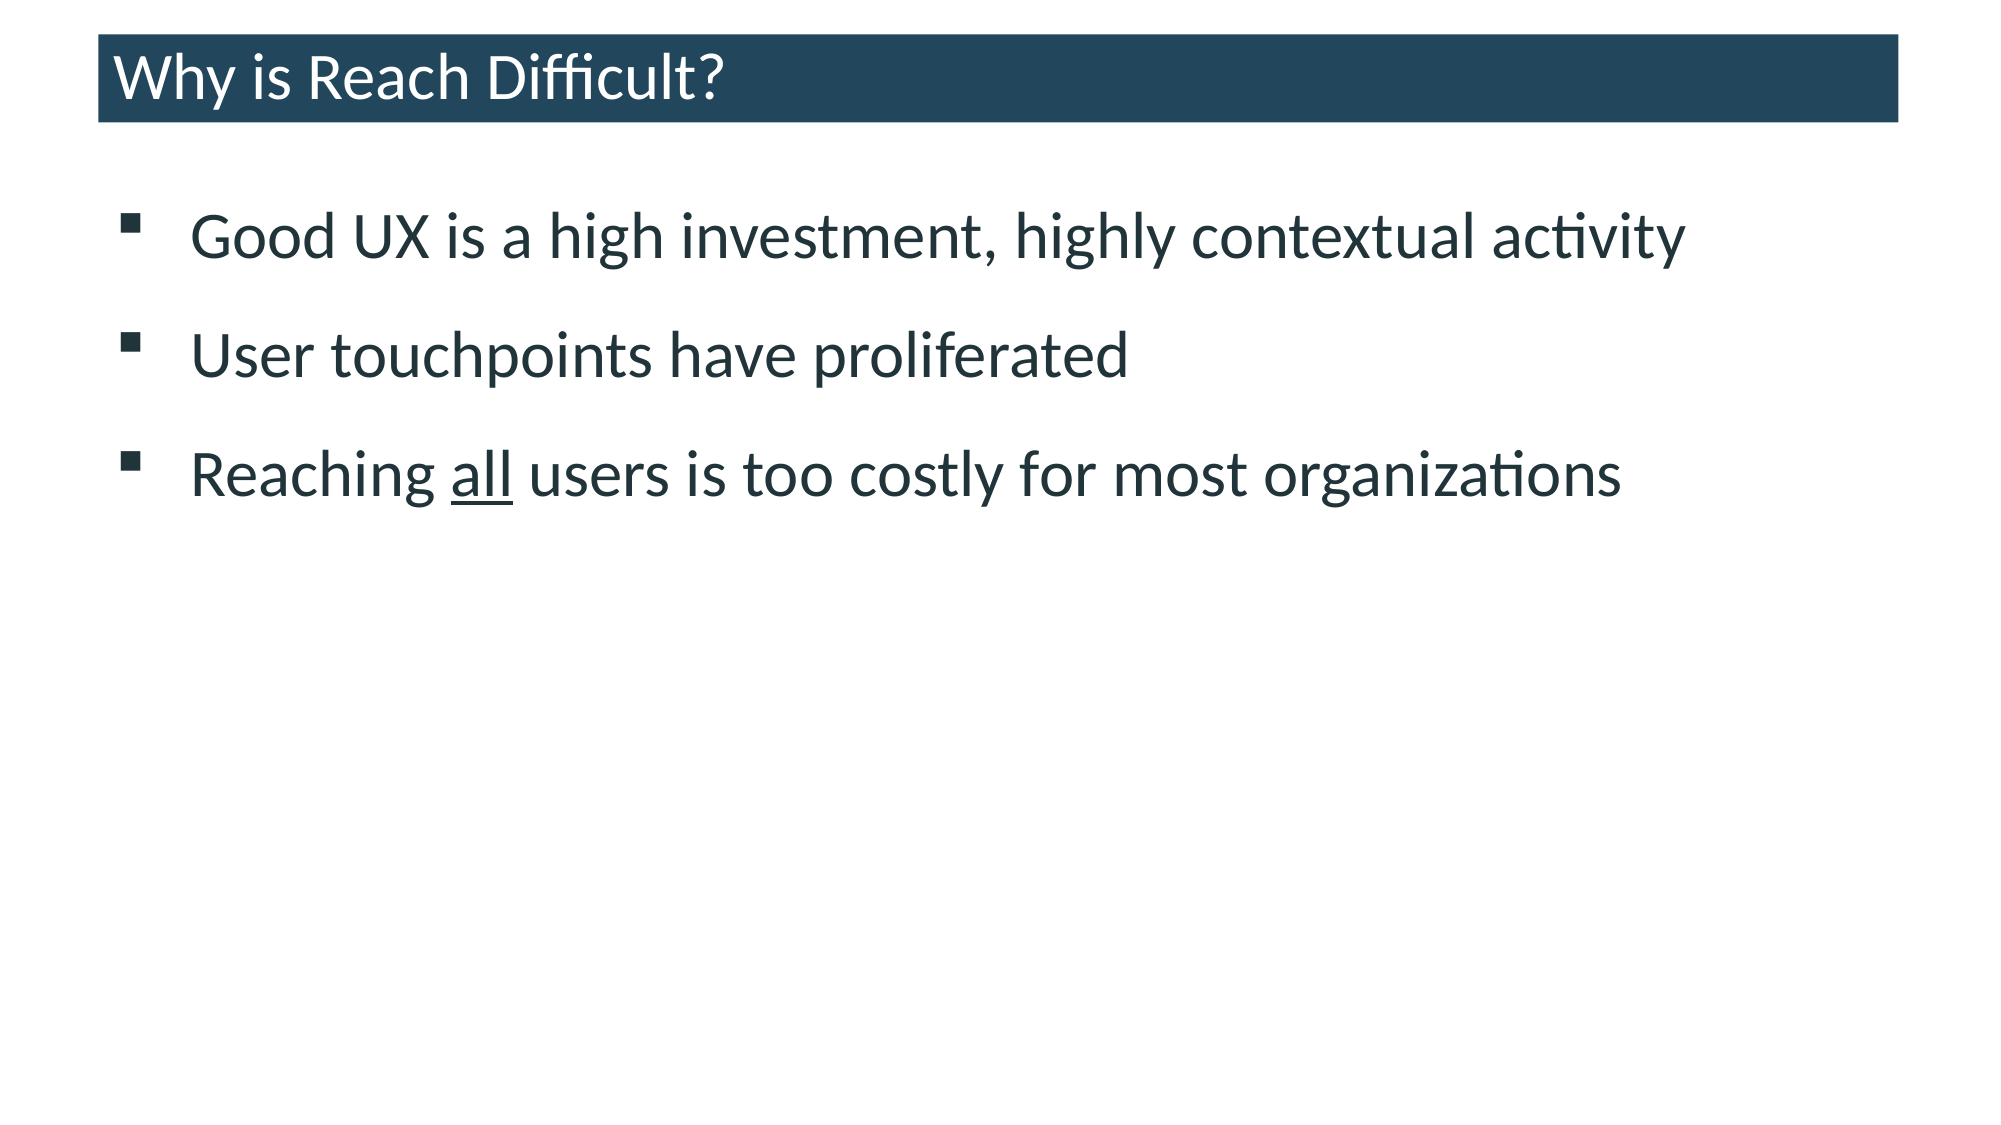

# Why is Reach Difficult?
Good UX is a high investment, highly contextual activity
User touchpoints have proliferated
Reaching all users is too costly for most organizations